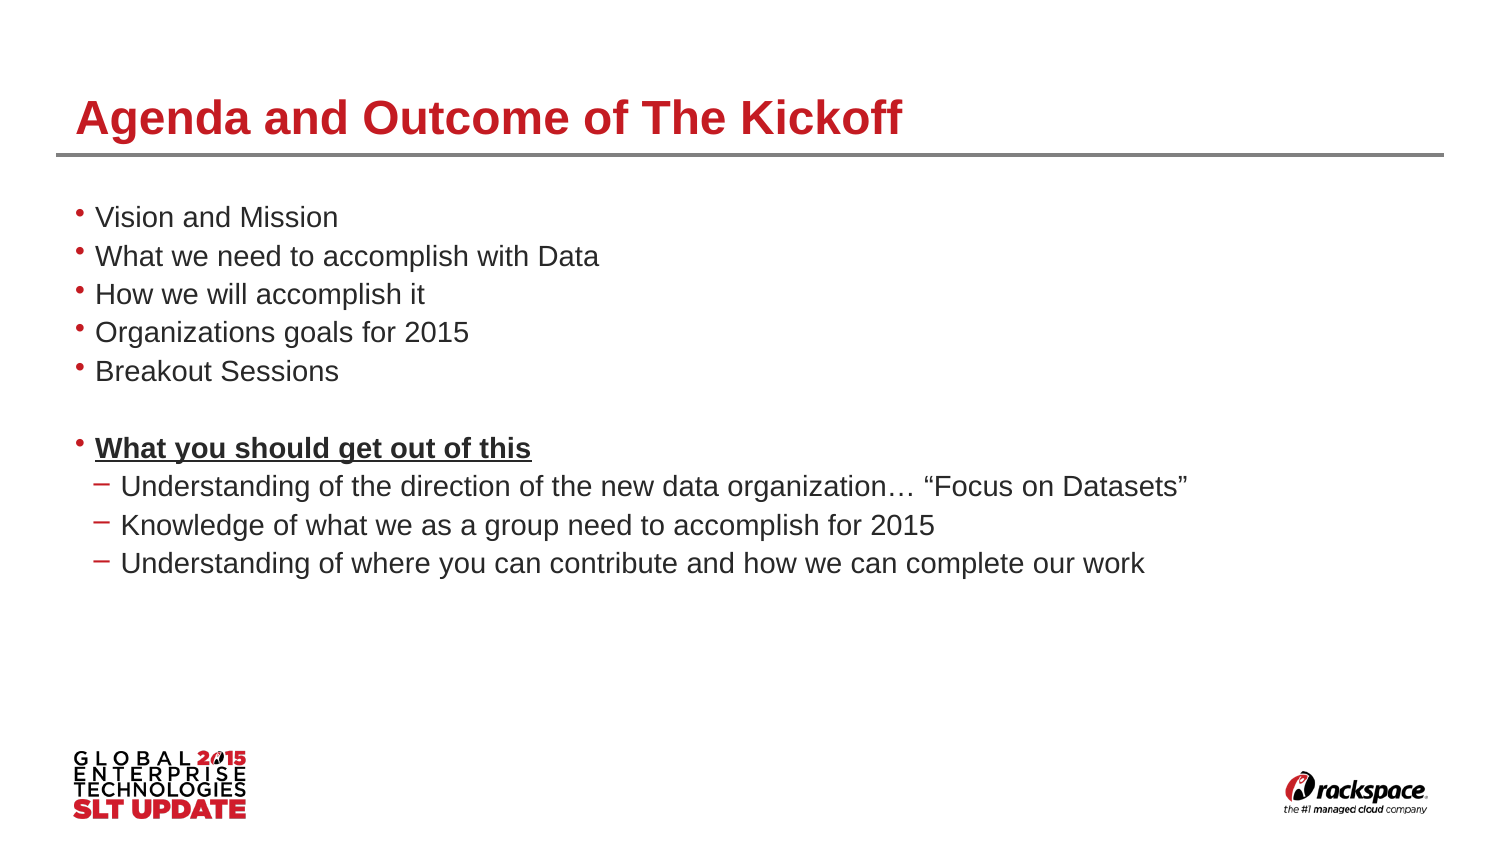

# Agenda and Outcome of The Kickoff
Vision and Mission
What we need to accomplish with Data
How we will accomplish it
Organizations goals for 2015
Breakout Sessions

What you should get out of this
Understanding of the direction of the new data organization… “Focus on Datasets”
Knowledge of what we as a group need to accomplish for 2015
Understanding of where you can contribute and how we can complete our work